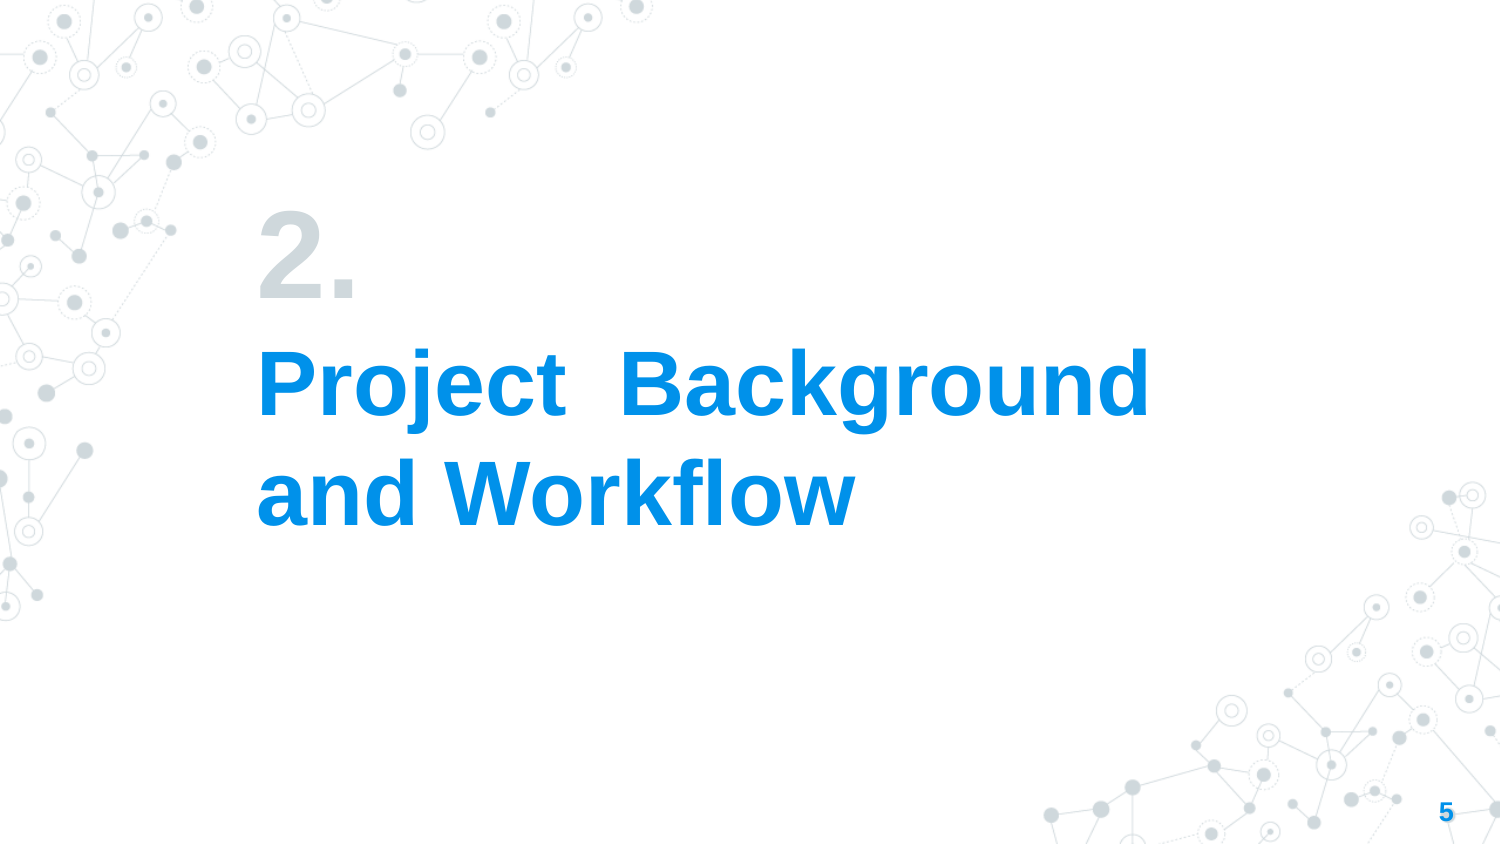

# 2.
Project  Background and Workflow
5